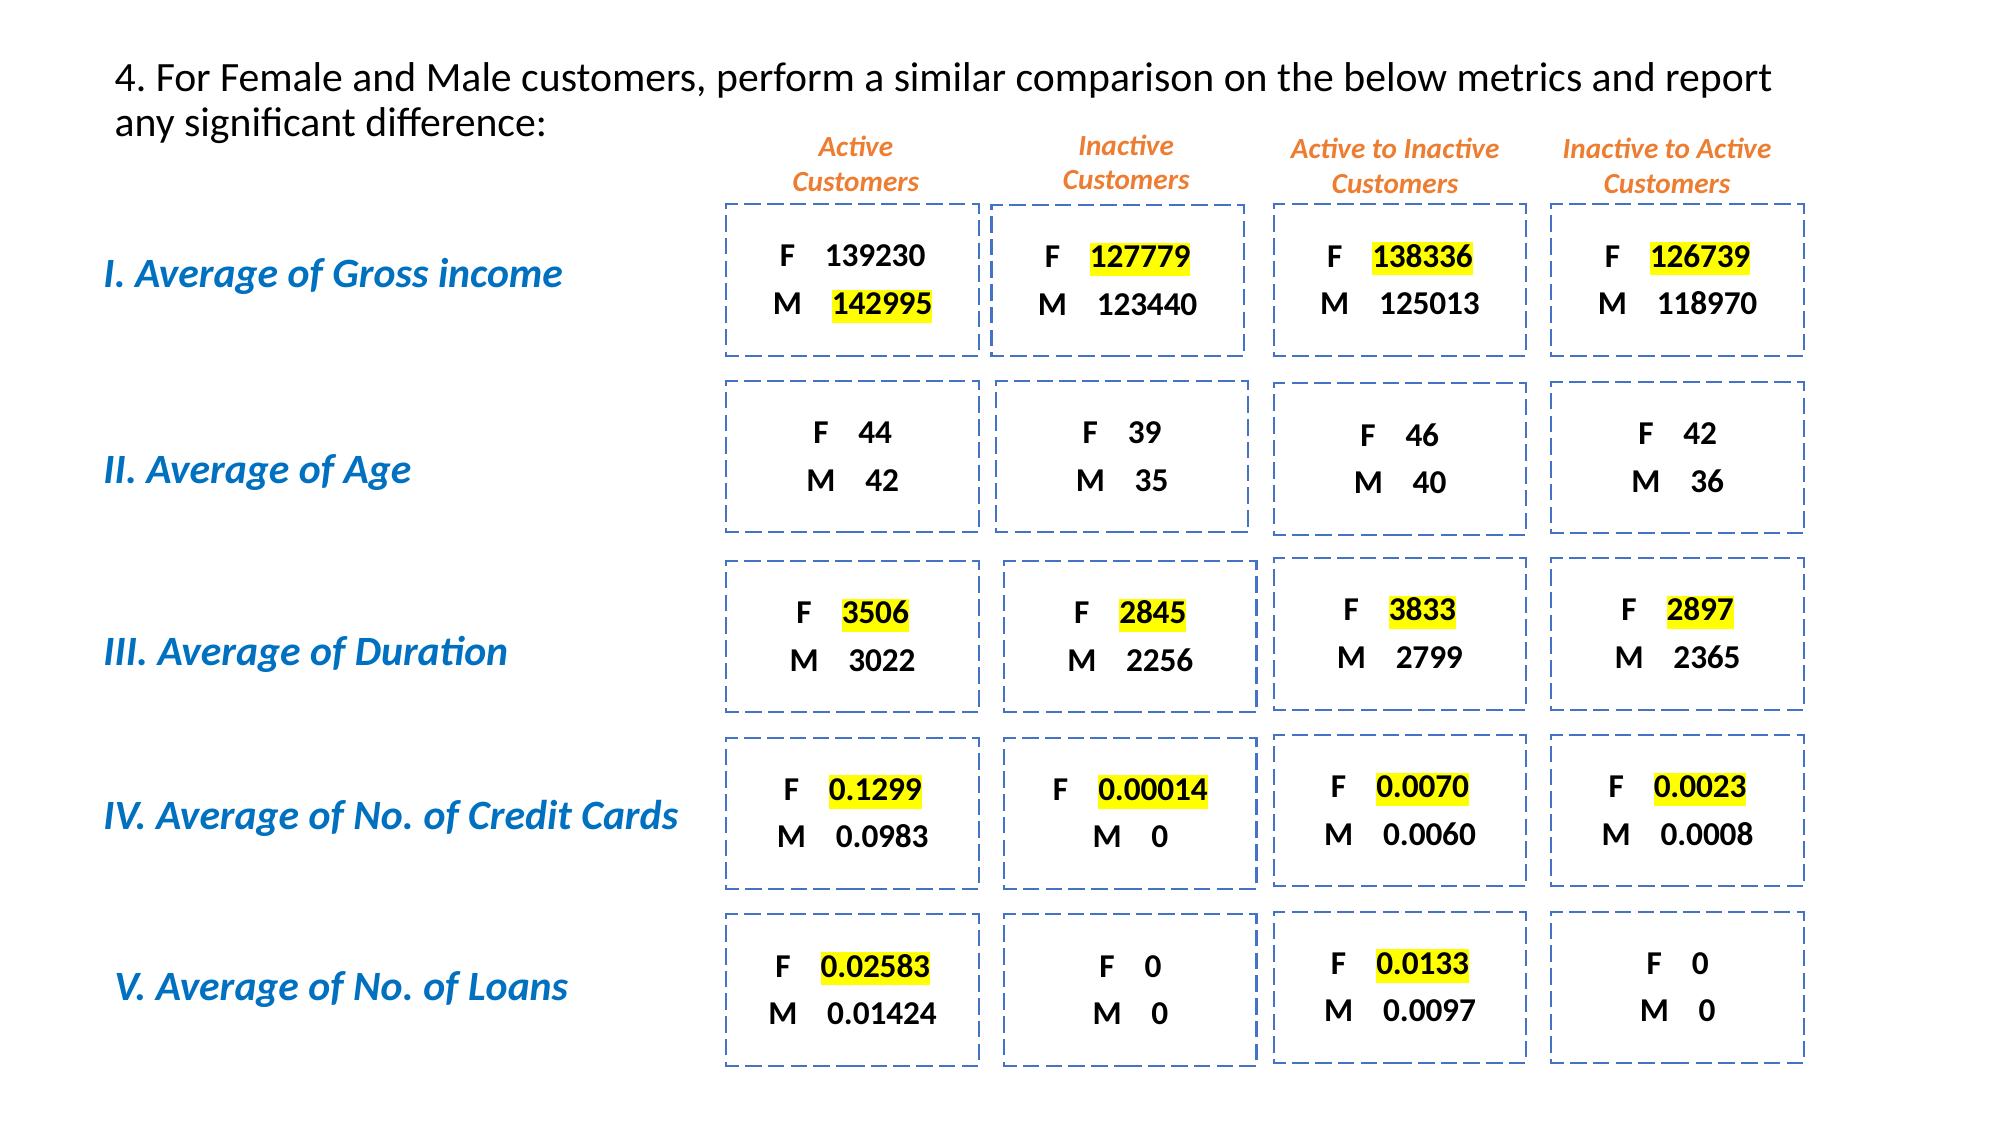

# 4. For Female and Male customers, perform a similar comparison on the below metrics and report any significant difference:
Inactive
Customers
Active
Customers
Active to Inactive
Customers
Inactive to Active
Customers

F    139230
M    142995

F    138336
M    125013

F    126739
M    118970

F    127779
M    123440
I. Average of Gross income

F    44
M    42

F    39
M    35

F    42
M    36

F    46
M    40
II. Average of Age
F    3833
M    2799
F    2897
M    2365
F    0.0070
M    0.0060
F    0.0023
M    0.0008
F    0.0133
M    0.0097
F    0
M    0
F    3506
M    3022
F    2845
M    2256
F    0.1299
M    0.0983
F    0.00014
M    0
F    0.02583
M    0.01424
F    0
M    0
III. Average of Duration
IV. Average of No. of Credit Cards
V. Average of No. of Loans